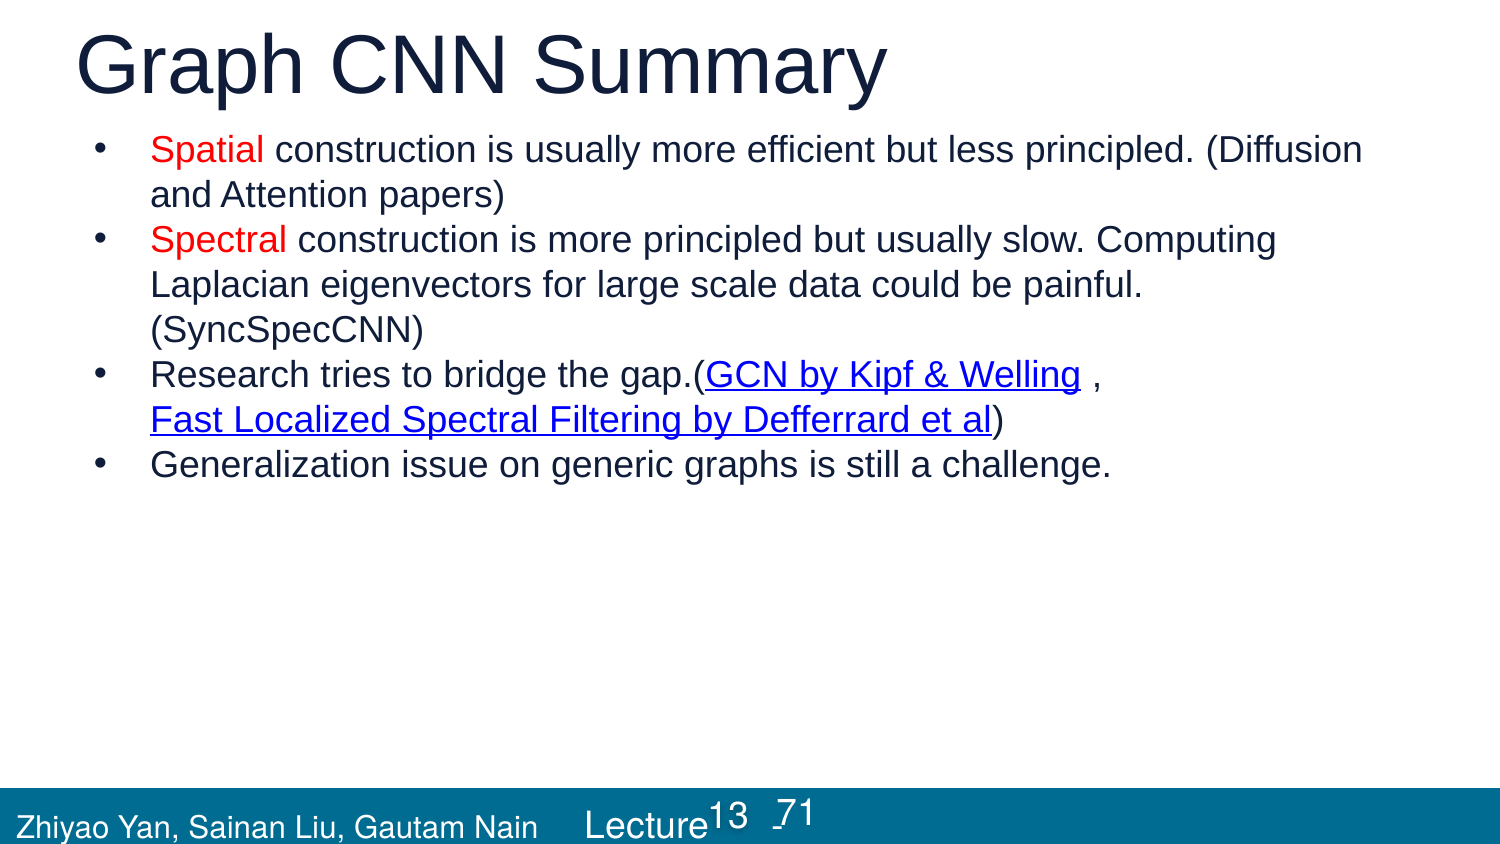

# Graph CNN Summary
Spatial construction is usually more efficient but less principled. (Diffusion and Attention papers)
Spectral construction is more principled but usually slow. Computing Laplacian eigenvectors for large scale data could be painful. (SyncSpecCNN)
Research tries to bridge the gap.(GCN by Kipf & Welling , Fast Localized Spectral Filtering by Defferrard et al)
Generalization issue on generic graphs is still a challenge.
  Zhiyao Yan, Sainan Liu, Gautam Nain     Lecture      -
71
13